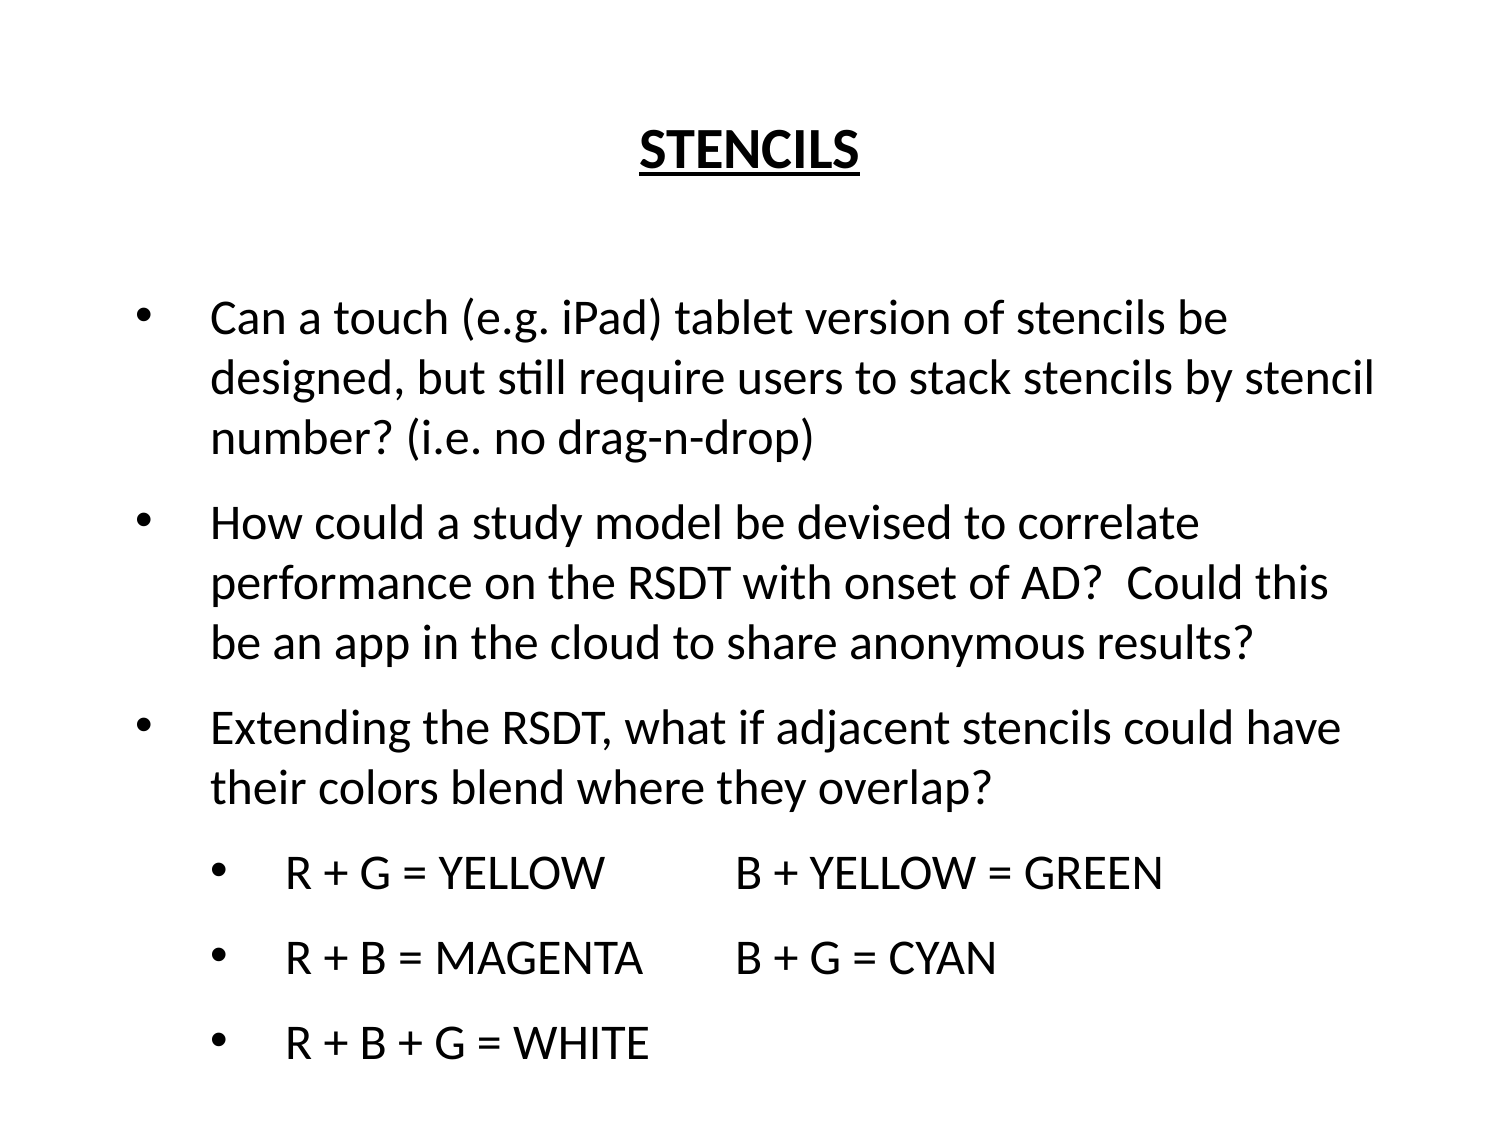

STENCILS
Can a touch (e.g. iPad) tablet version of stencils be designed, but still require users to stack stencils by stencil number? (i.e. no drag-n-drop)
How could a study model be devised to correlate performance on the RSDT with onset of AD?  Could this be an app in the cloud to share anonymous results?
Extending the RSDT, what if adjacent stencils could have their colors blend where they overlap?
R + G = YELLOW	B + YELLOW = GREEN
R + B = MAGENTA	B + G = CYAN
R + B + G = WHITE